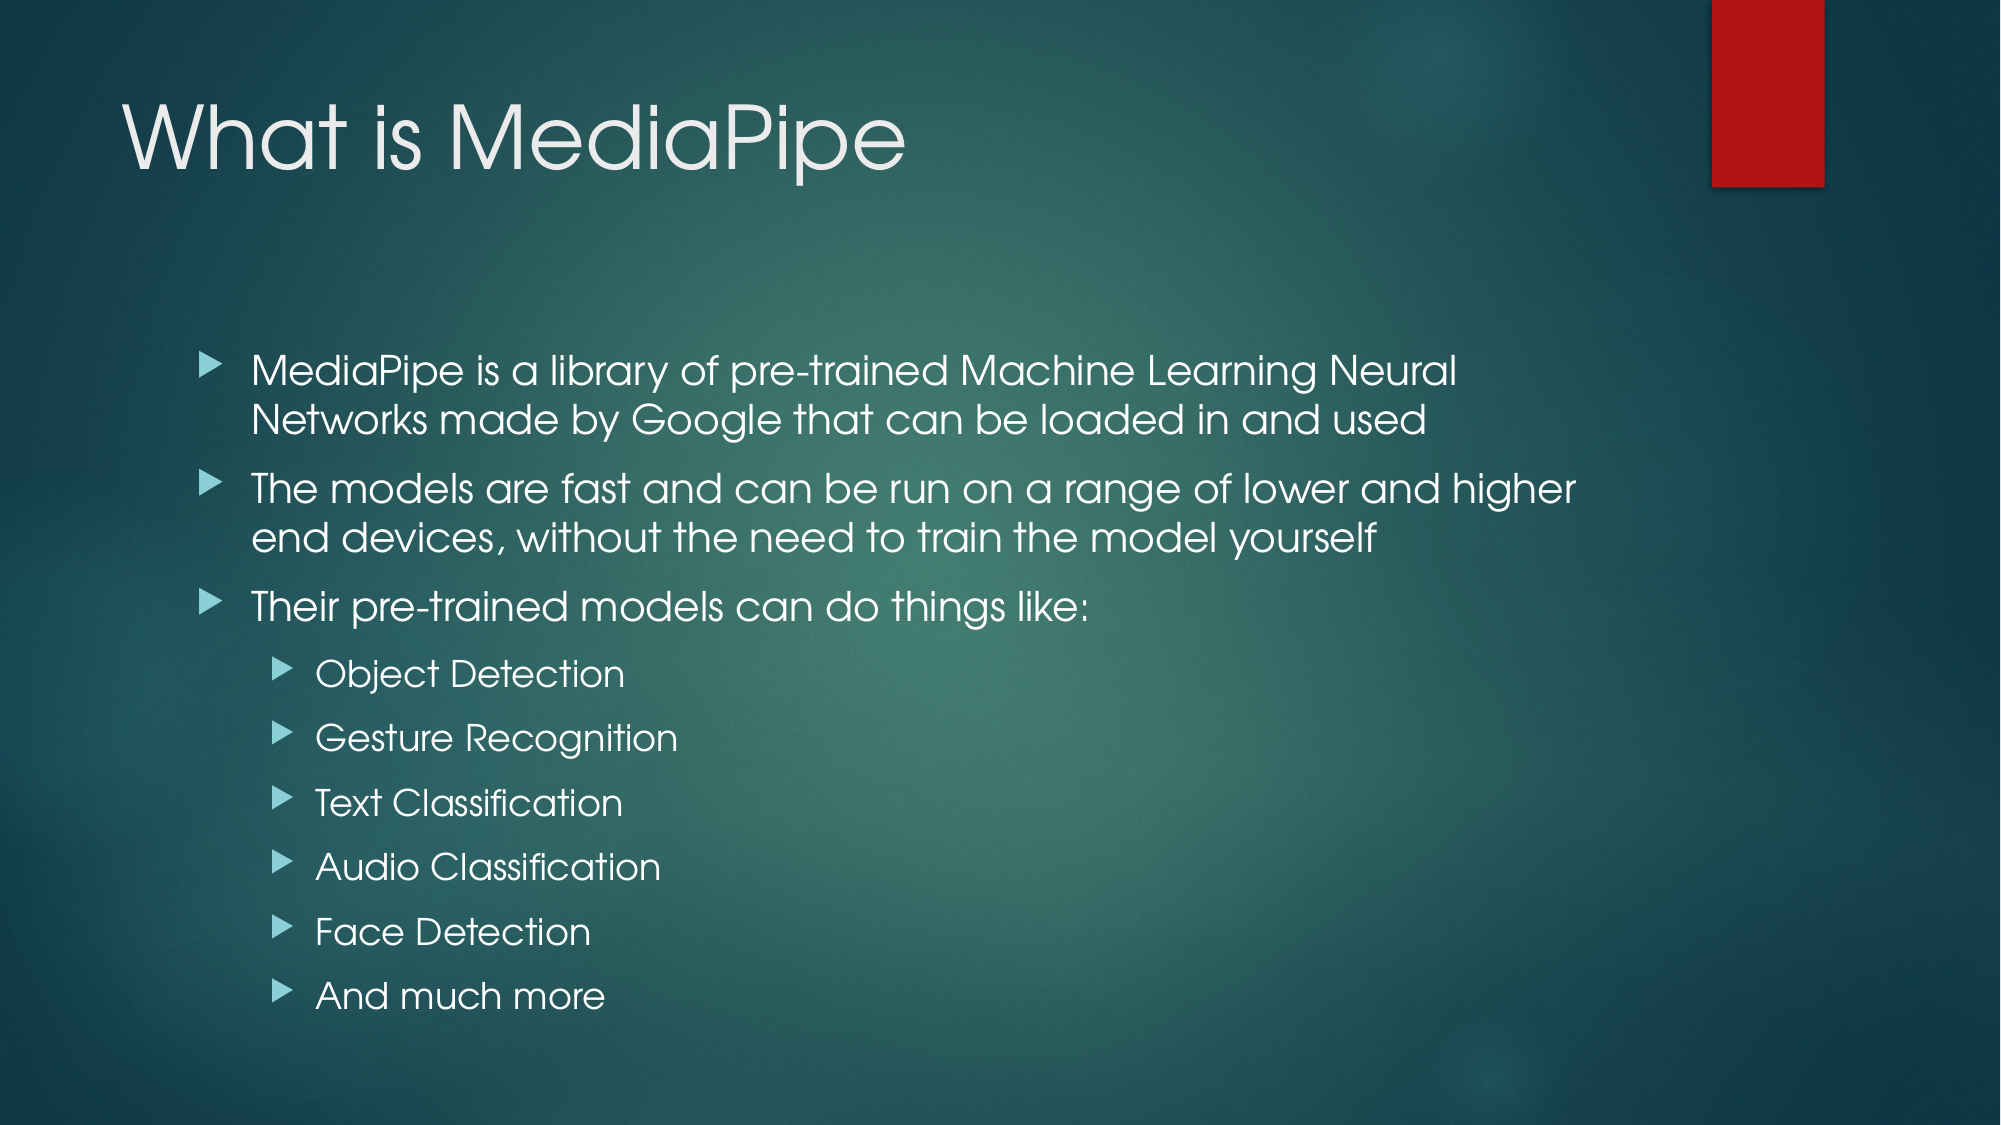

# What is MediaPipe
MediaPipe is a library of pre-trained Machine Learning Neural Networks made by Google that can be loaded in and used
The models are fast and can be run on a range of lower and higher end devices, without the need to train the model yourself
Their pre-trained models can do things like:
Object Detection
Gesture Recognition
Text Classification
Audio Classification
Face Detection
And much more